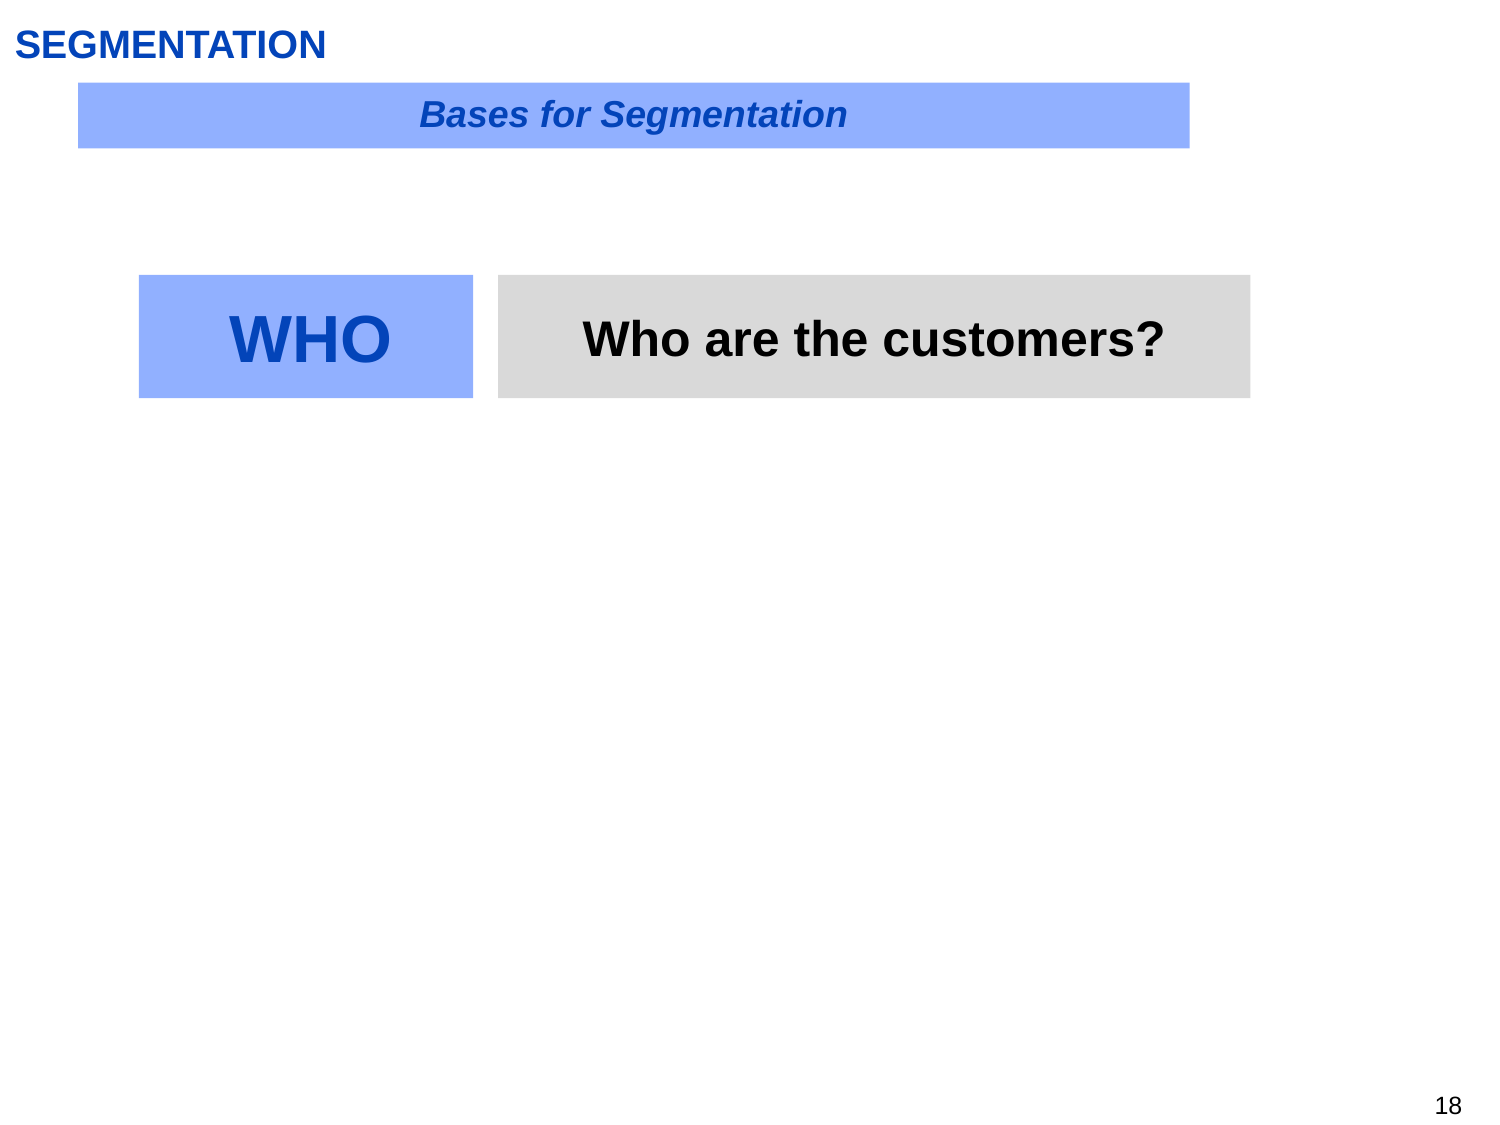

# SEGMENTATION
Bases for Segmentation

WHO
Who are the customers?
18